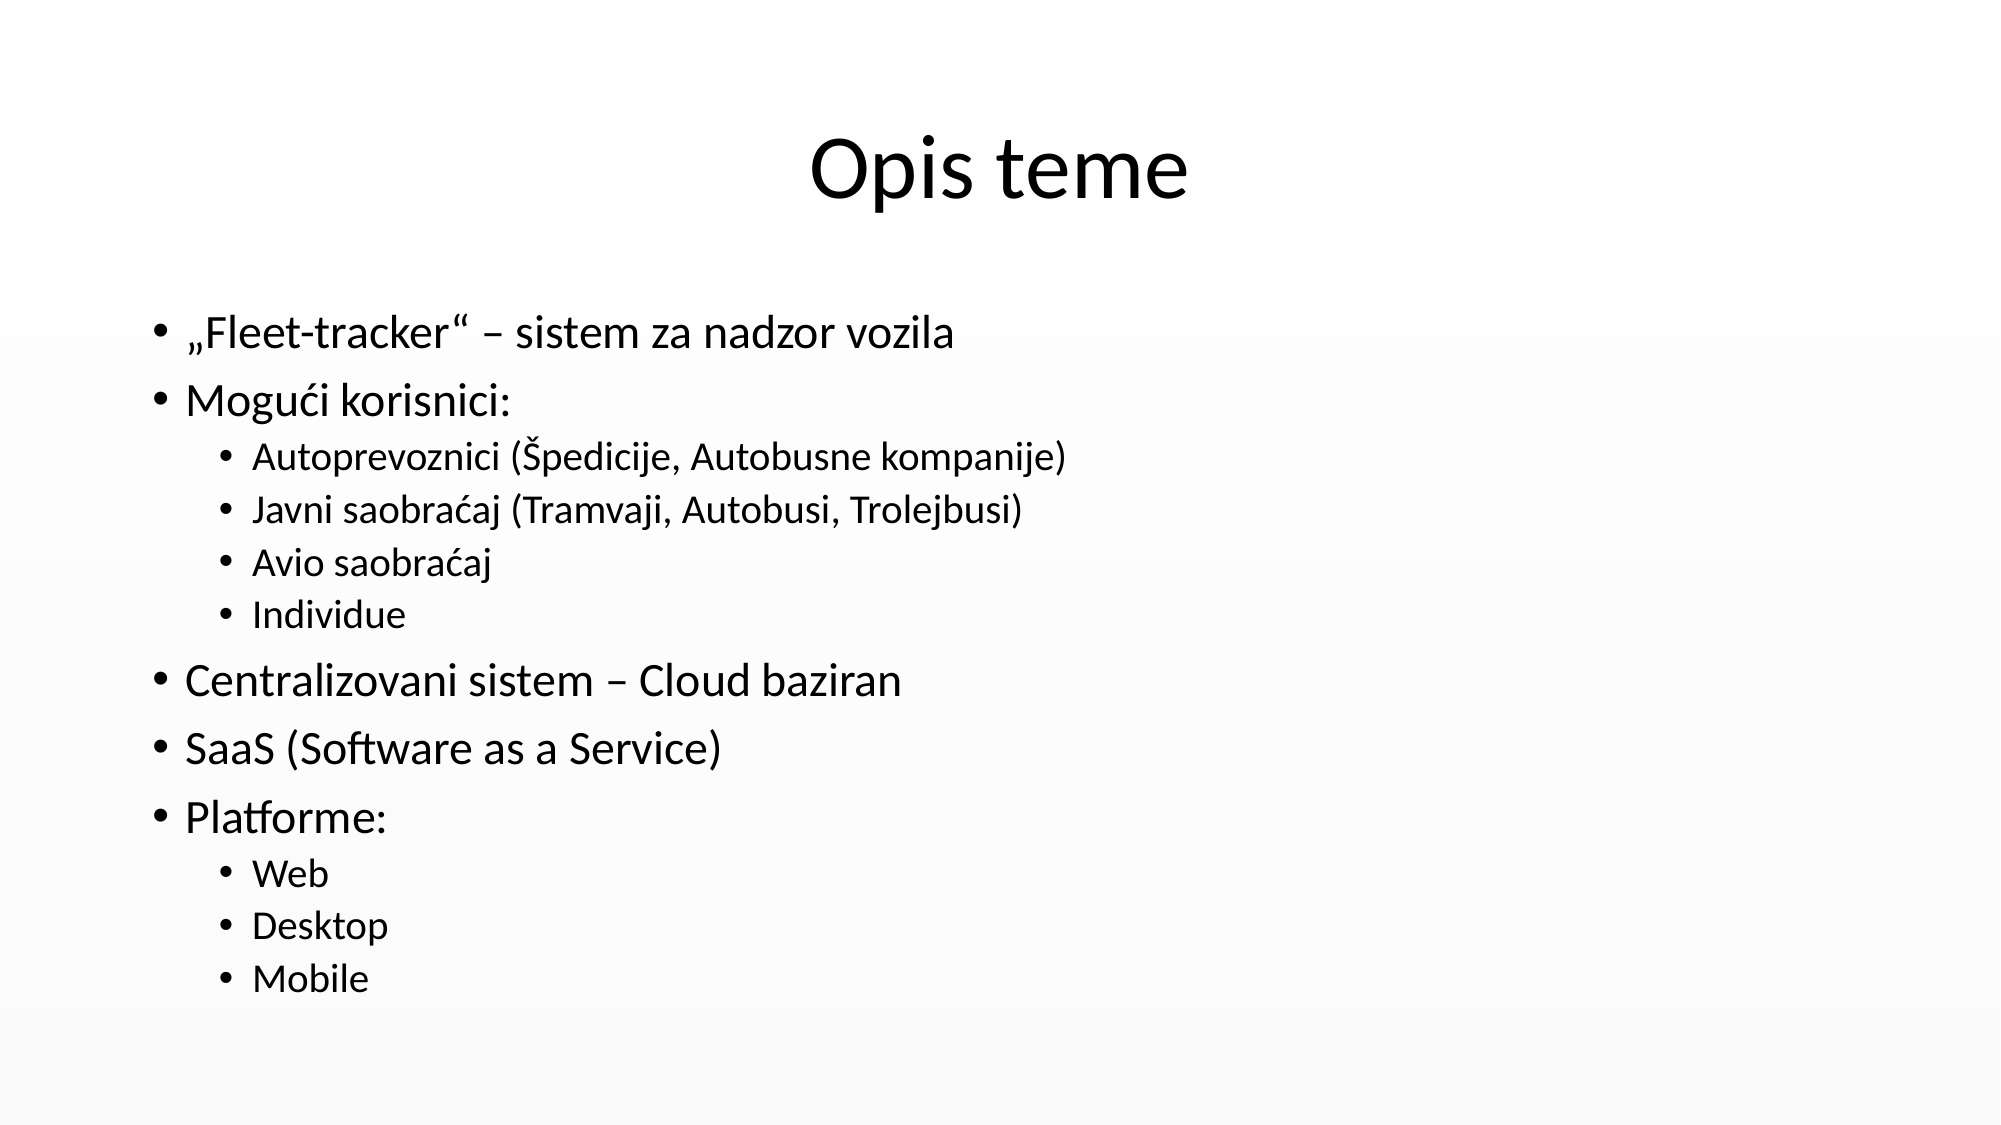

# Opis teme
„Fleet-tracker“ – sistem za nadzor vozila
Mogući korisnici:
Autoprevoznici (Špedicije, Autobusne kompanije)
Javni saobraćaj (Tramvaji, Autobusi, Trolejbusi)
Avio saobraćaj
Individue
Centralizovani sistem – Cloud baziran
SaaS (Software as a Service)
Platforme:
Web
Desktop
Mobile